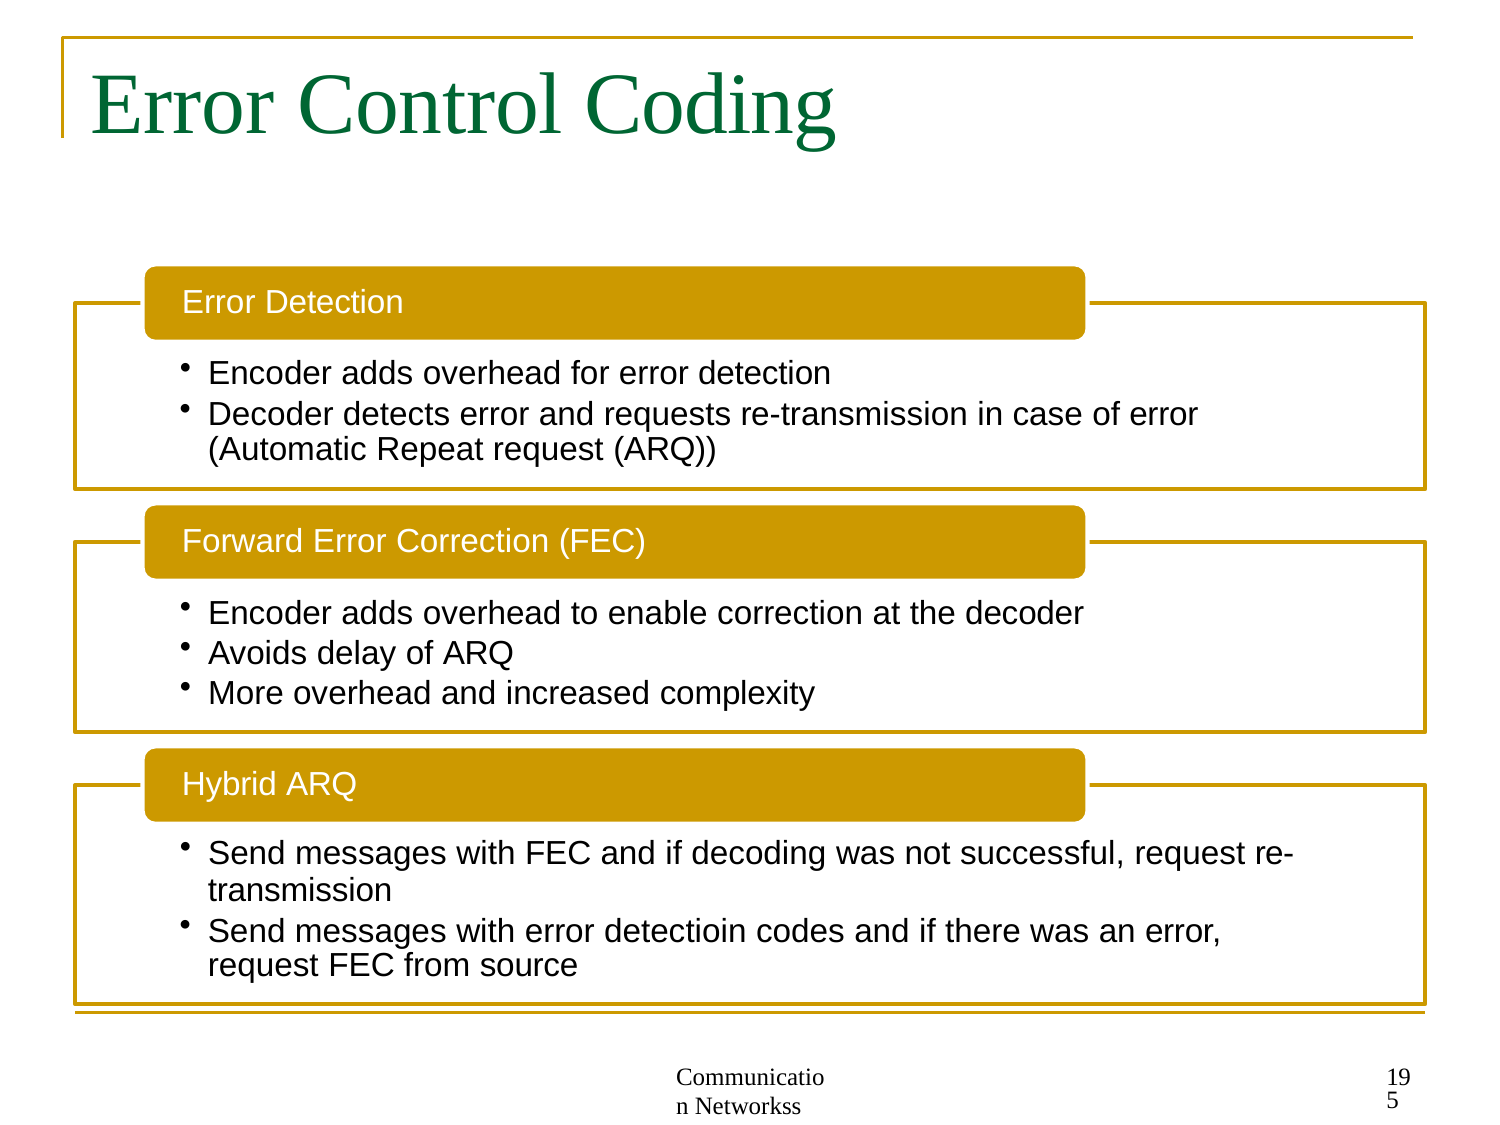

# Error Control Coding

Error Detection
Encoder adds overhead for error detection
Decoder detects error and requests re-transmission in case of error (Automatic Repeat request (ARQ))

Forward Error Correction (FEC)
Encoder adds overhead to enable correction at the decoder
Avoids delay of ARQ
More overhead and increased complexity

Hybrid ARQ
Send messages with FEC and if decoding was not successful, request re-
transmission
Send messages with error detectioin codes and if there was an error, request FEC from source
195
Communication Networkss